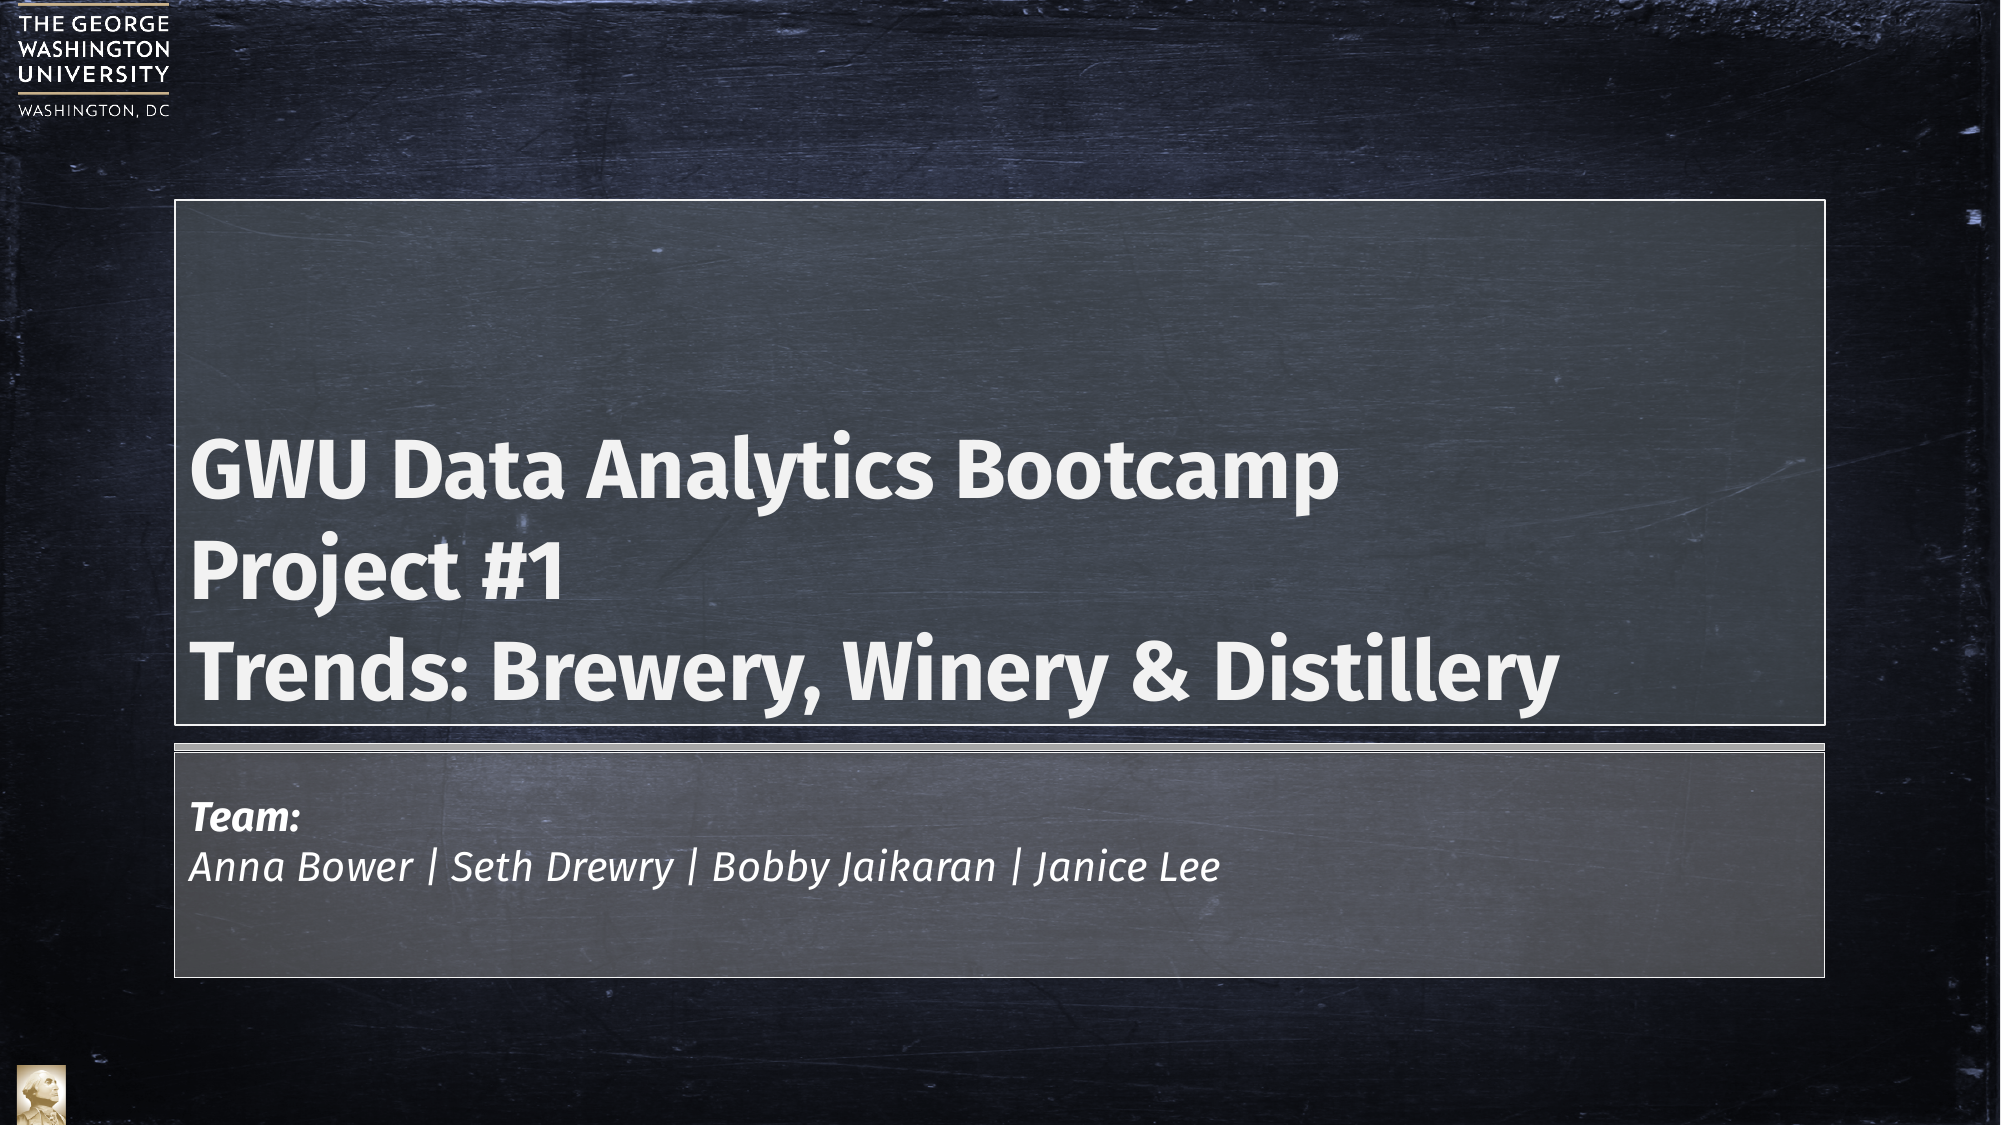

# GWU Data Analytics Bootcamp Project #1 Trends: Brewery, Winery & Distillery
Team:
Anna Bower | Seth Drewry | Bobby Jaikaran | Janice Lee